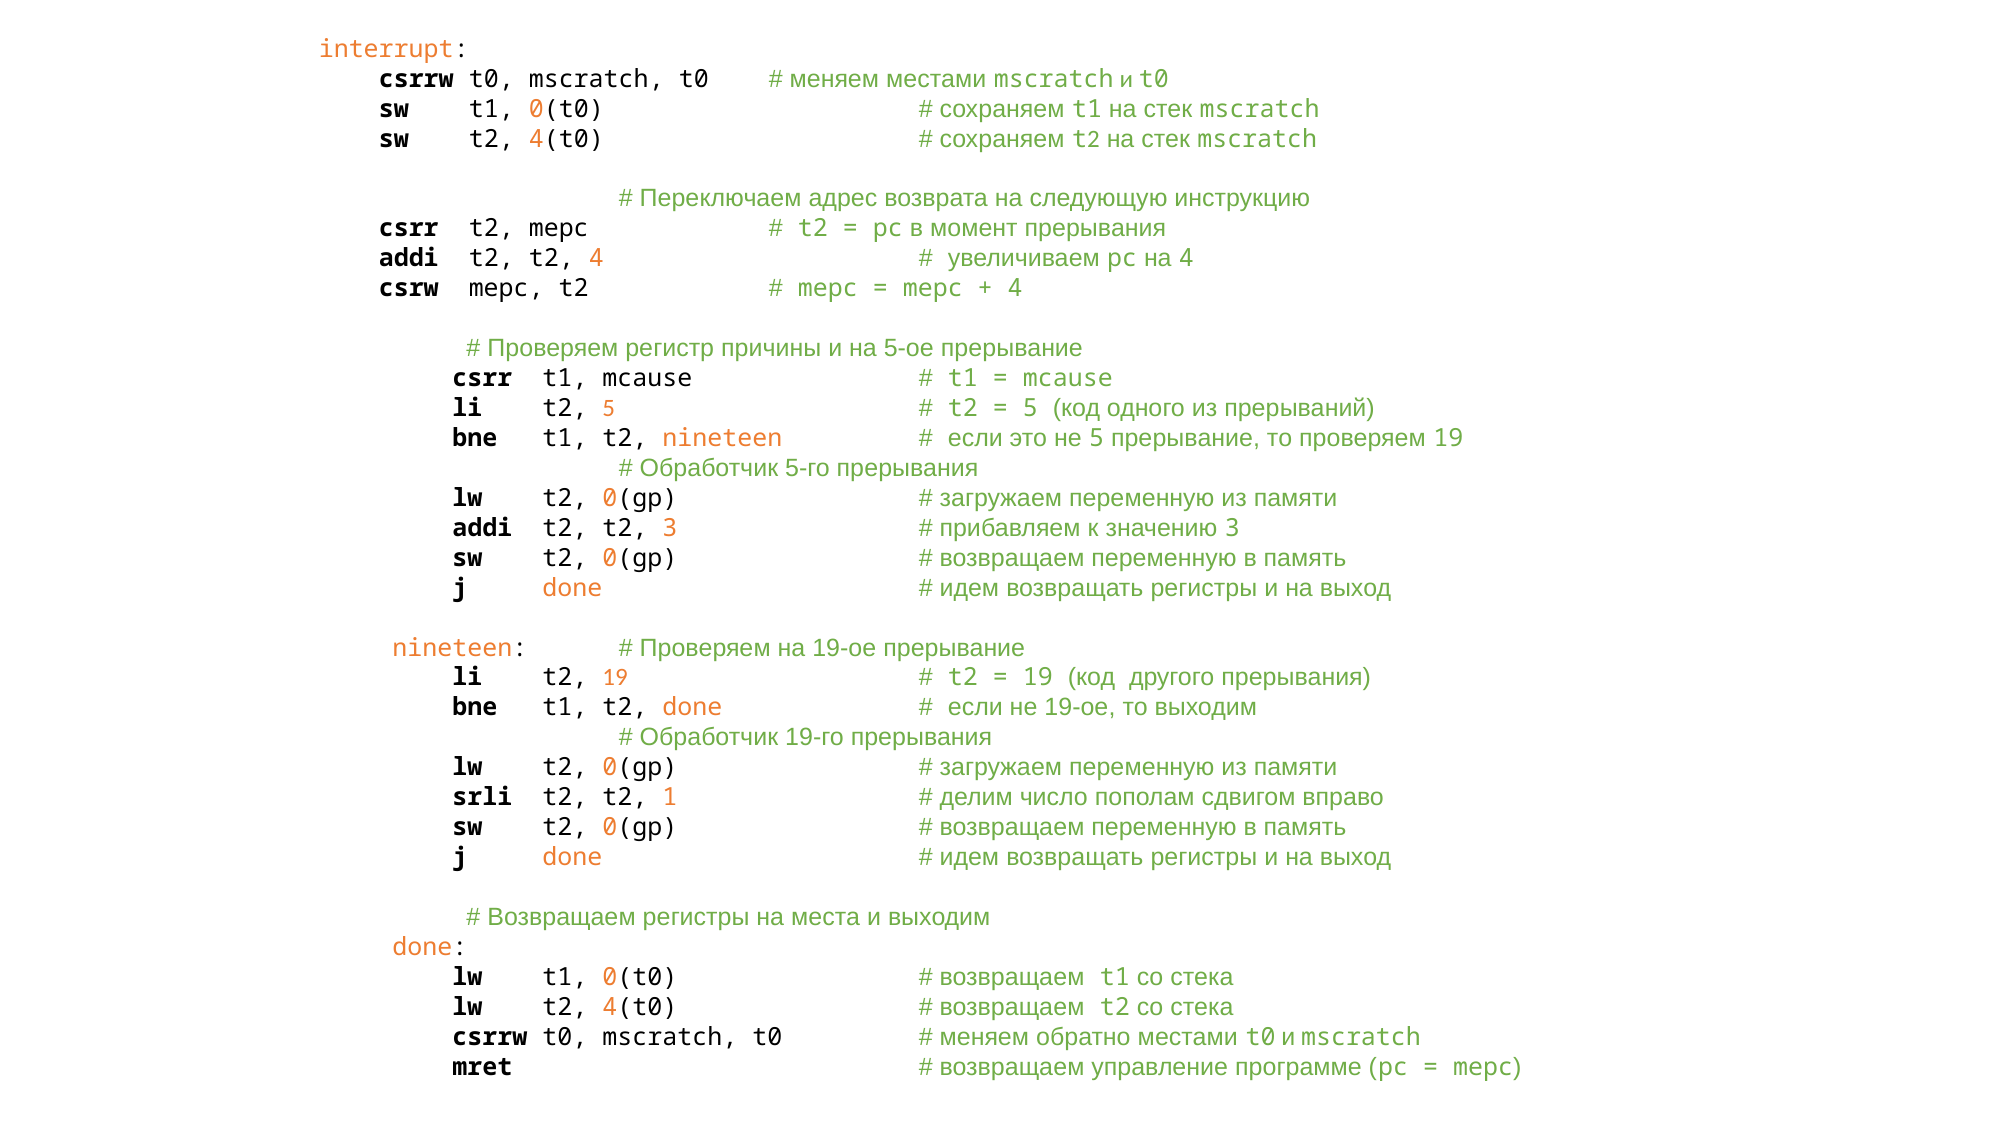

interrupt:
    csrrw t0, mscratch, t0 	# меняем местами mscratch и t0
    sw    t1, 0(t0) 		# сохраняем t1 на стек mscratch
    sw    t2, 4(t0) 		# сохраняем t2 на стек mscratch

		# Переключаем адрес возврата на следующую инструкцию
    csrr  t2, mepc 		# t2 = pc в момент прерывания
    addi  t2, t2, 4 		# увеличиваем pc на 4
    csrw  mepc, t2 		# mepc = mepc + 4

# Проверяем регистр причины и на 5-ое прерывание
    csrr  t1, mcause 		# t1 = mcause
    li    t2, 5 		# t2 = 5 (код одного из прерываний)
    bne   t1, t2, nineteen 	# если это не 5 прерывание, то проверяем 19
		# Обработчик 5-го прерывания
    lw    t2, 0(gp)		# загружаем переменную из памяти
    addi  t2, t2, 3		# прибавляем к значению 3
    sw    t2, 0(gp)		# возвращаем переменную в память
    j     done 			# идем возвращать регистры и на выход

nineteen:	# Проверяем на 19-ое прерывание
    li    t2, 19 		# t2 = 19 (код  другого прерывания)
    bne   t1, t2, done 		# если не 19-ое, то выходим
		# Обработчик 19-го прерывания
    lw    t2, 0(gp)		# загружаем переменную из памяти
    srli  t2, t2, 1		# делим число пополам сдвигом вправо
    sw    t2, 0(gp)		# возвращаем переменную в память
    j     done			# идем возвращать регистры и на выход

# Возвращаем регистры на места и выходим
done:
    lw    t1, 0(t0) 		# возвращаем t1 со стека
    lw    t2, 4(t0) 		# возвращаем t2 со стека
    csrrw t0, mscratch, t0 	# меняем обратно местами t0 и mscratch
    mret 			# возвращаем управление программе (pc = mepc)